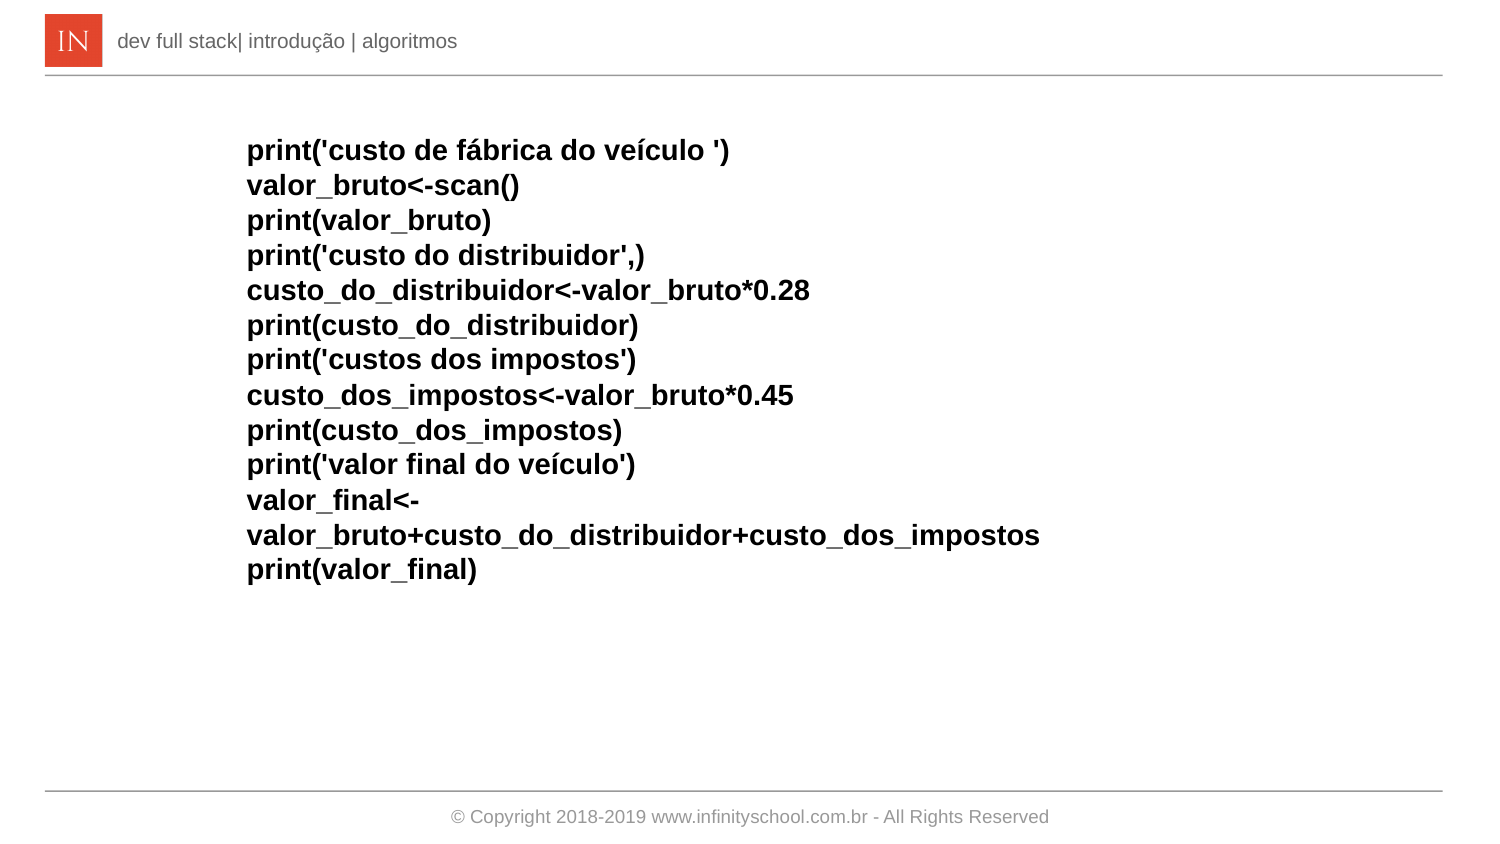

print('custo de fábrica do veículo ')
valor_bruto<-scan()
print(valor_bruto)
print('custo do distribuidor',)
custo_do_distribuidor<-valor_bruto*0.28
print(custo_do_distribuidor)
print('custos dos impostos')
custo_dos_impostos<-valor_bruto*0.45
print(custo_dos_impostos)
print('valor final do veículo')
valor_final<-valor_bruto+custo_do_distribuidor+custo_dos_impostos
print(valor_final)